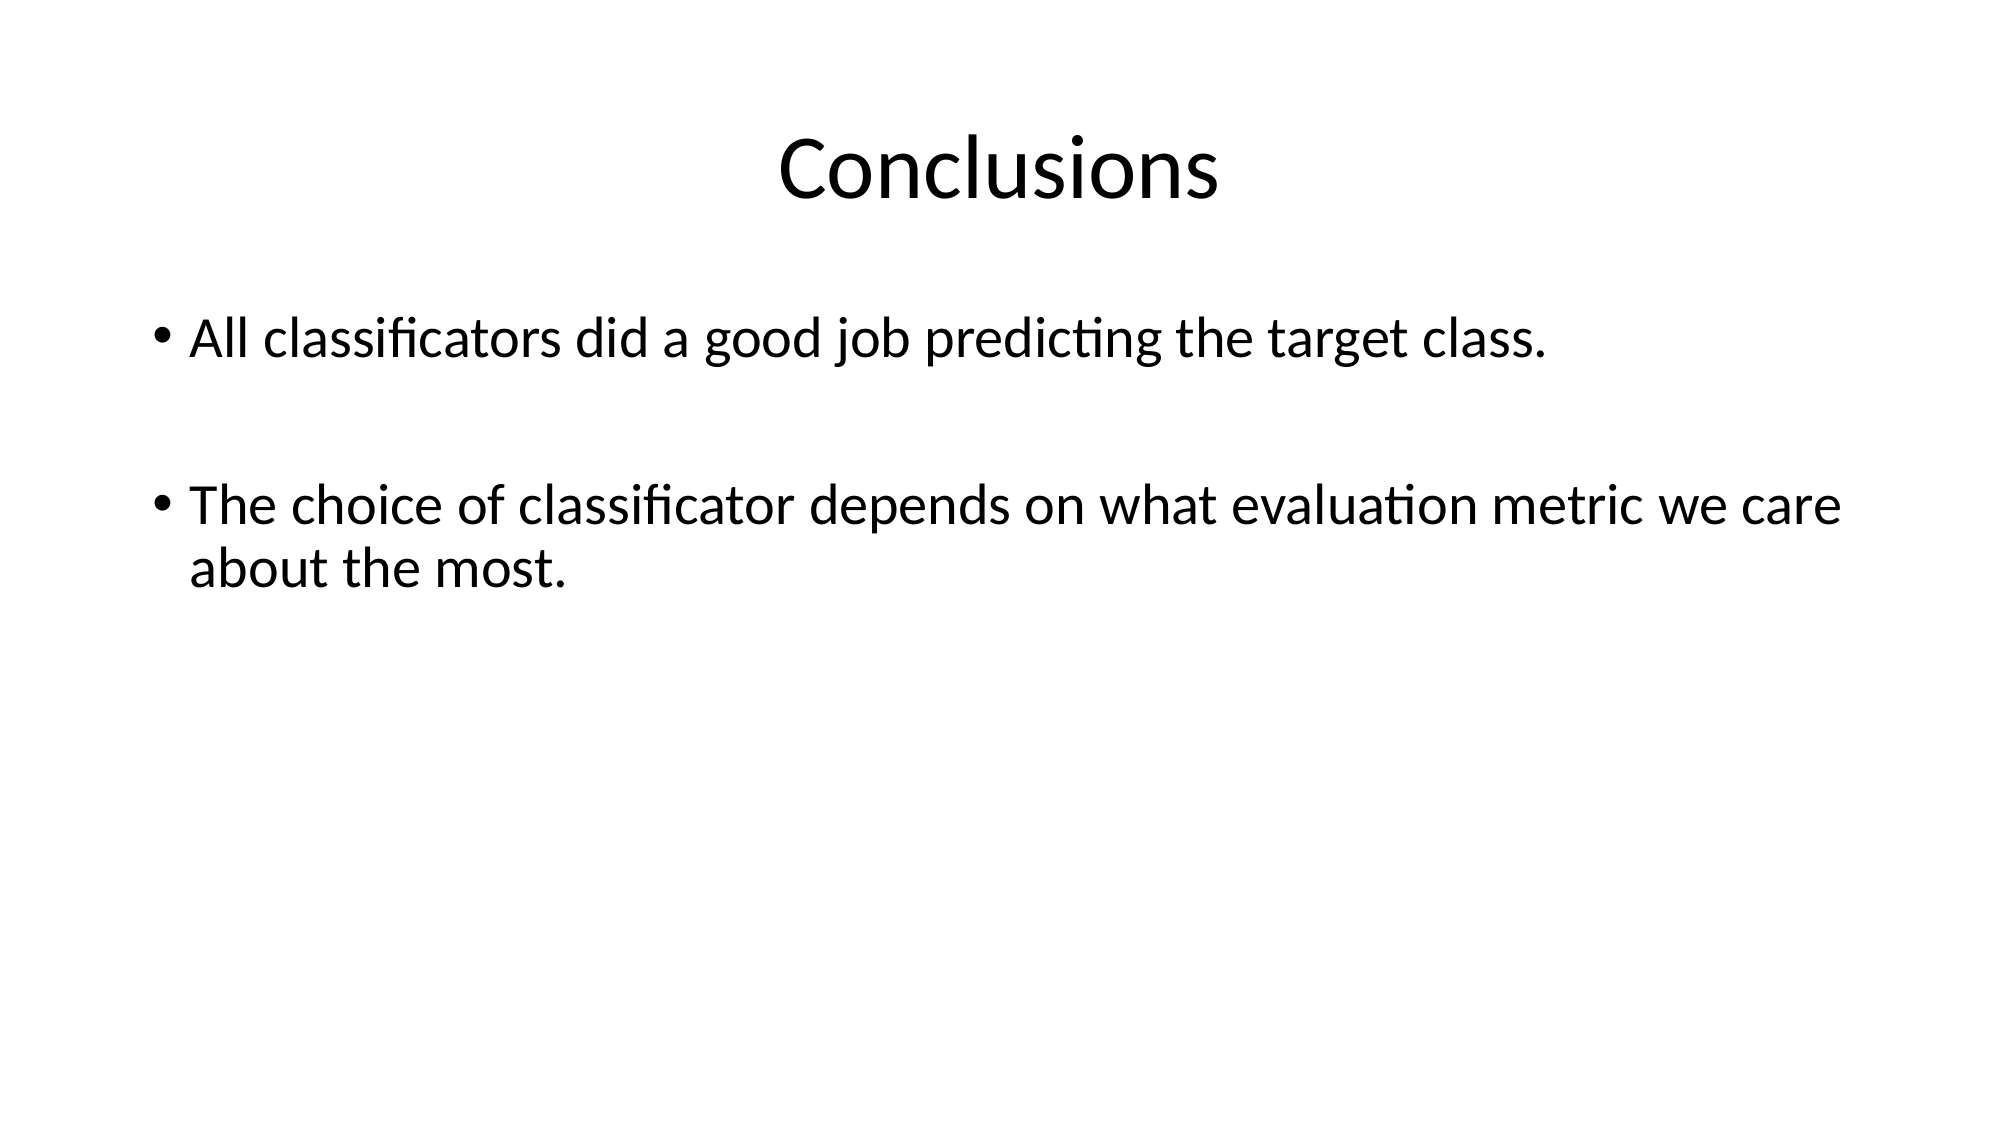

# Conclusions
All classificators did a good job predicting the target class.

The choice of classificator depends on what evaluation metric we care about the most.